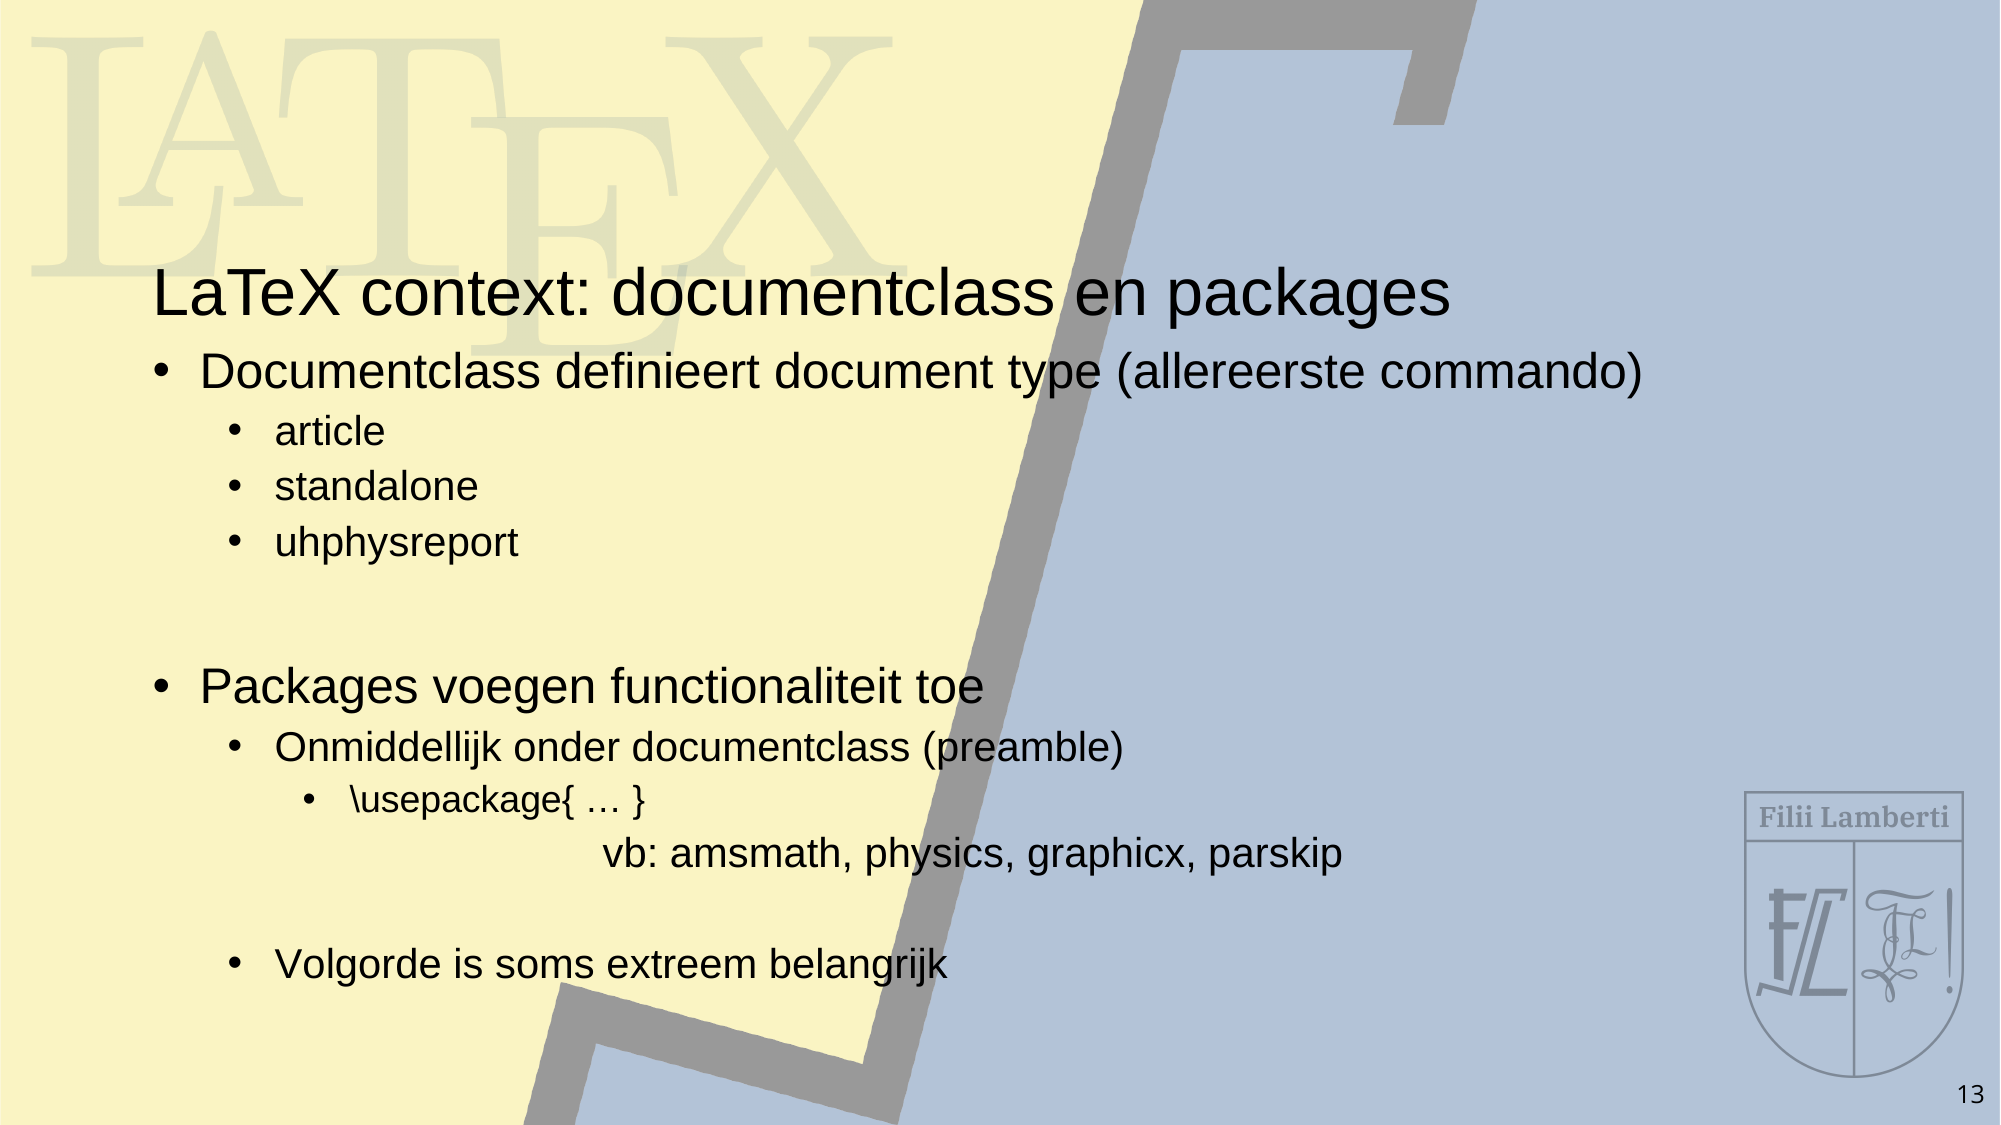

# LaTeX context: documentclass en packages
Documentclass definieert document type (allereerste commando)
article
standalone
uhphysreport

Packages voegen functionaliteit toe
Onmiddellijk onder documentclass (preamble)
\usepackage{ … }
		vb: amsmath, physics, graphicx, parskip

Volgorde is soms extreem belangrijk
13